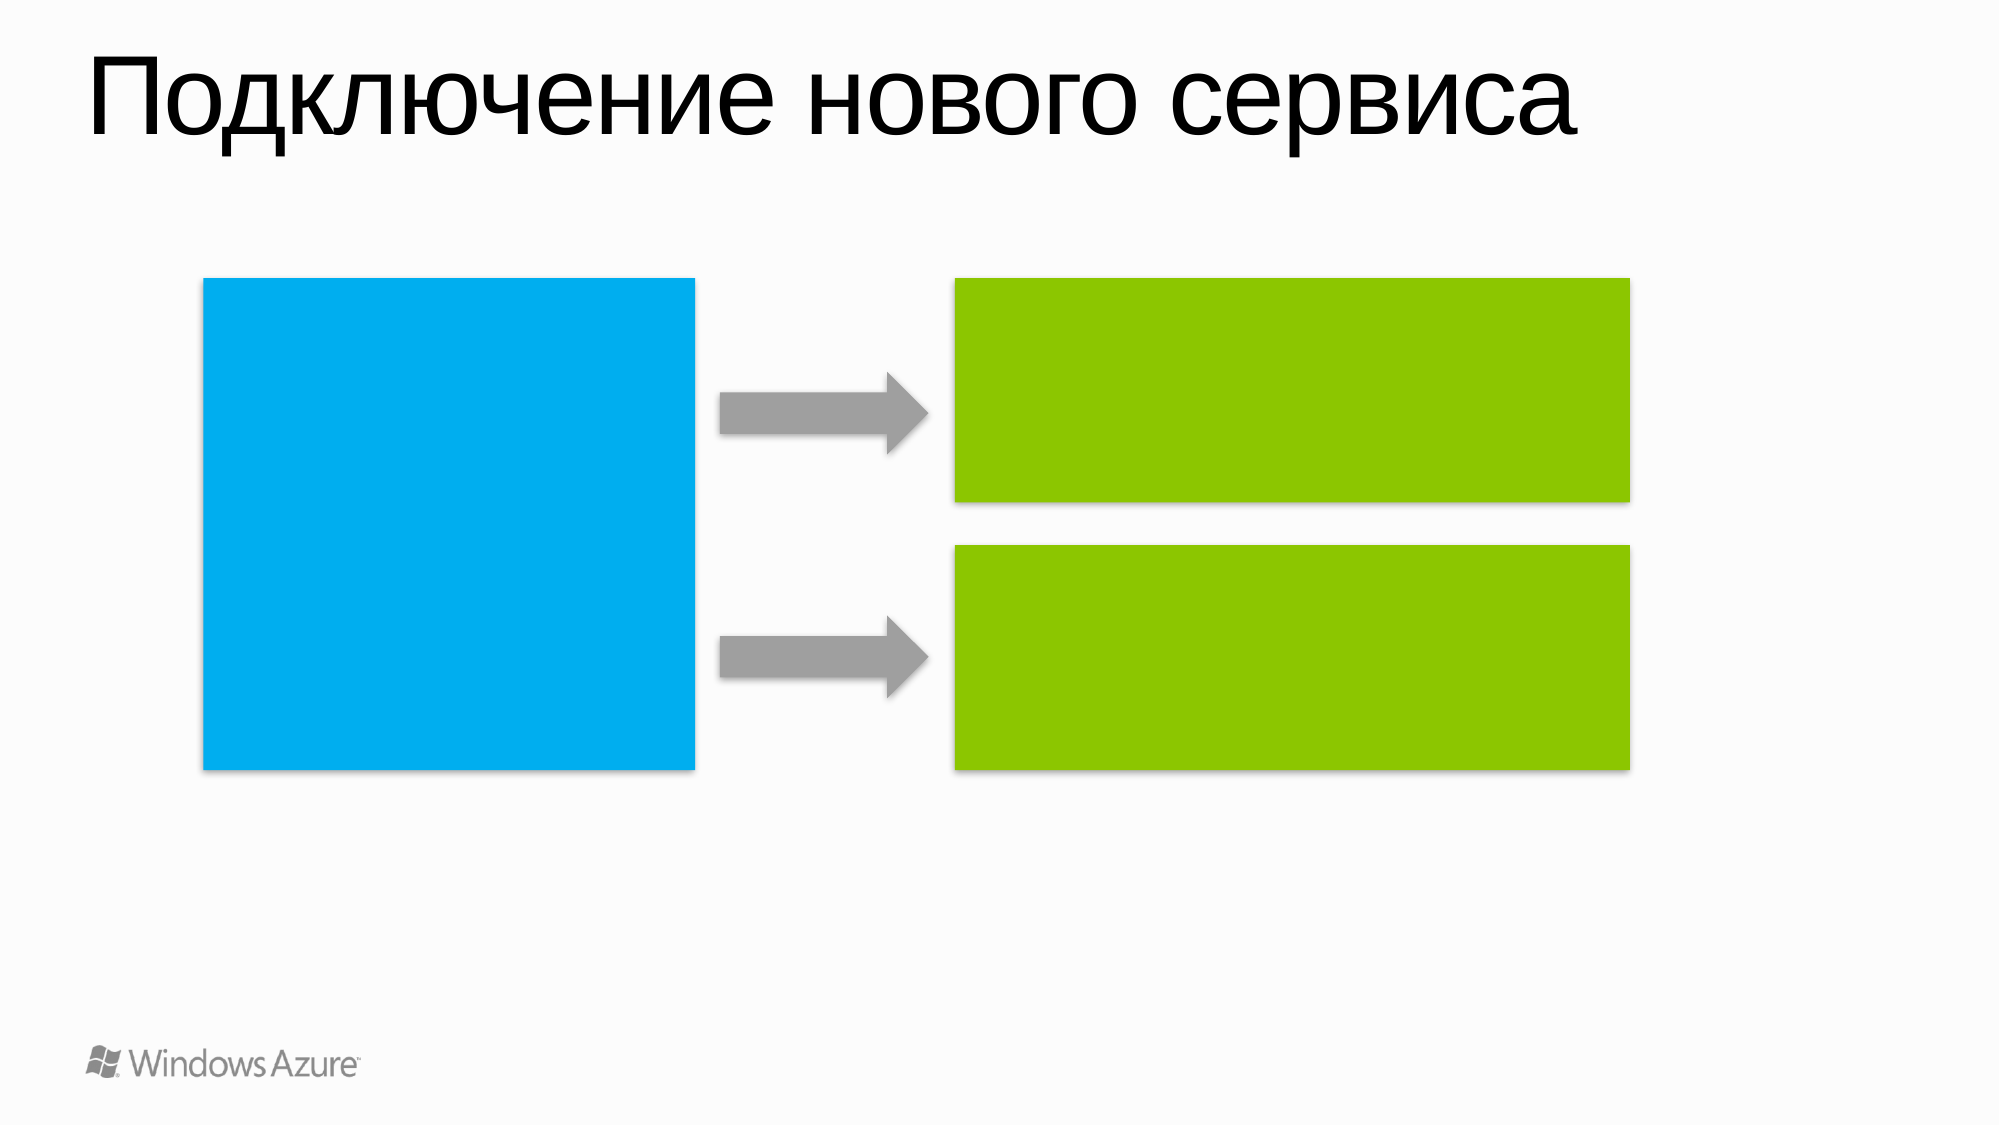

# Подключение нового сервиса
DNS
foo.com
Foo1.cloudapp.net
(Production)

Foo2.cloudapp.net
(Production)